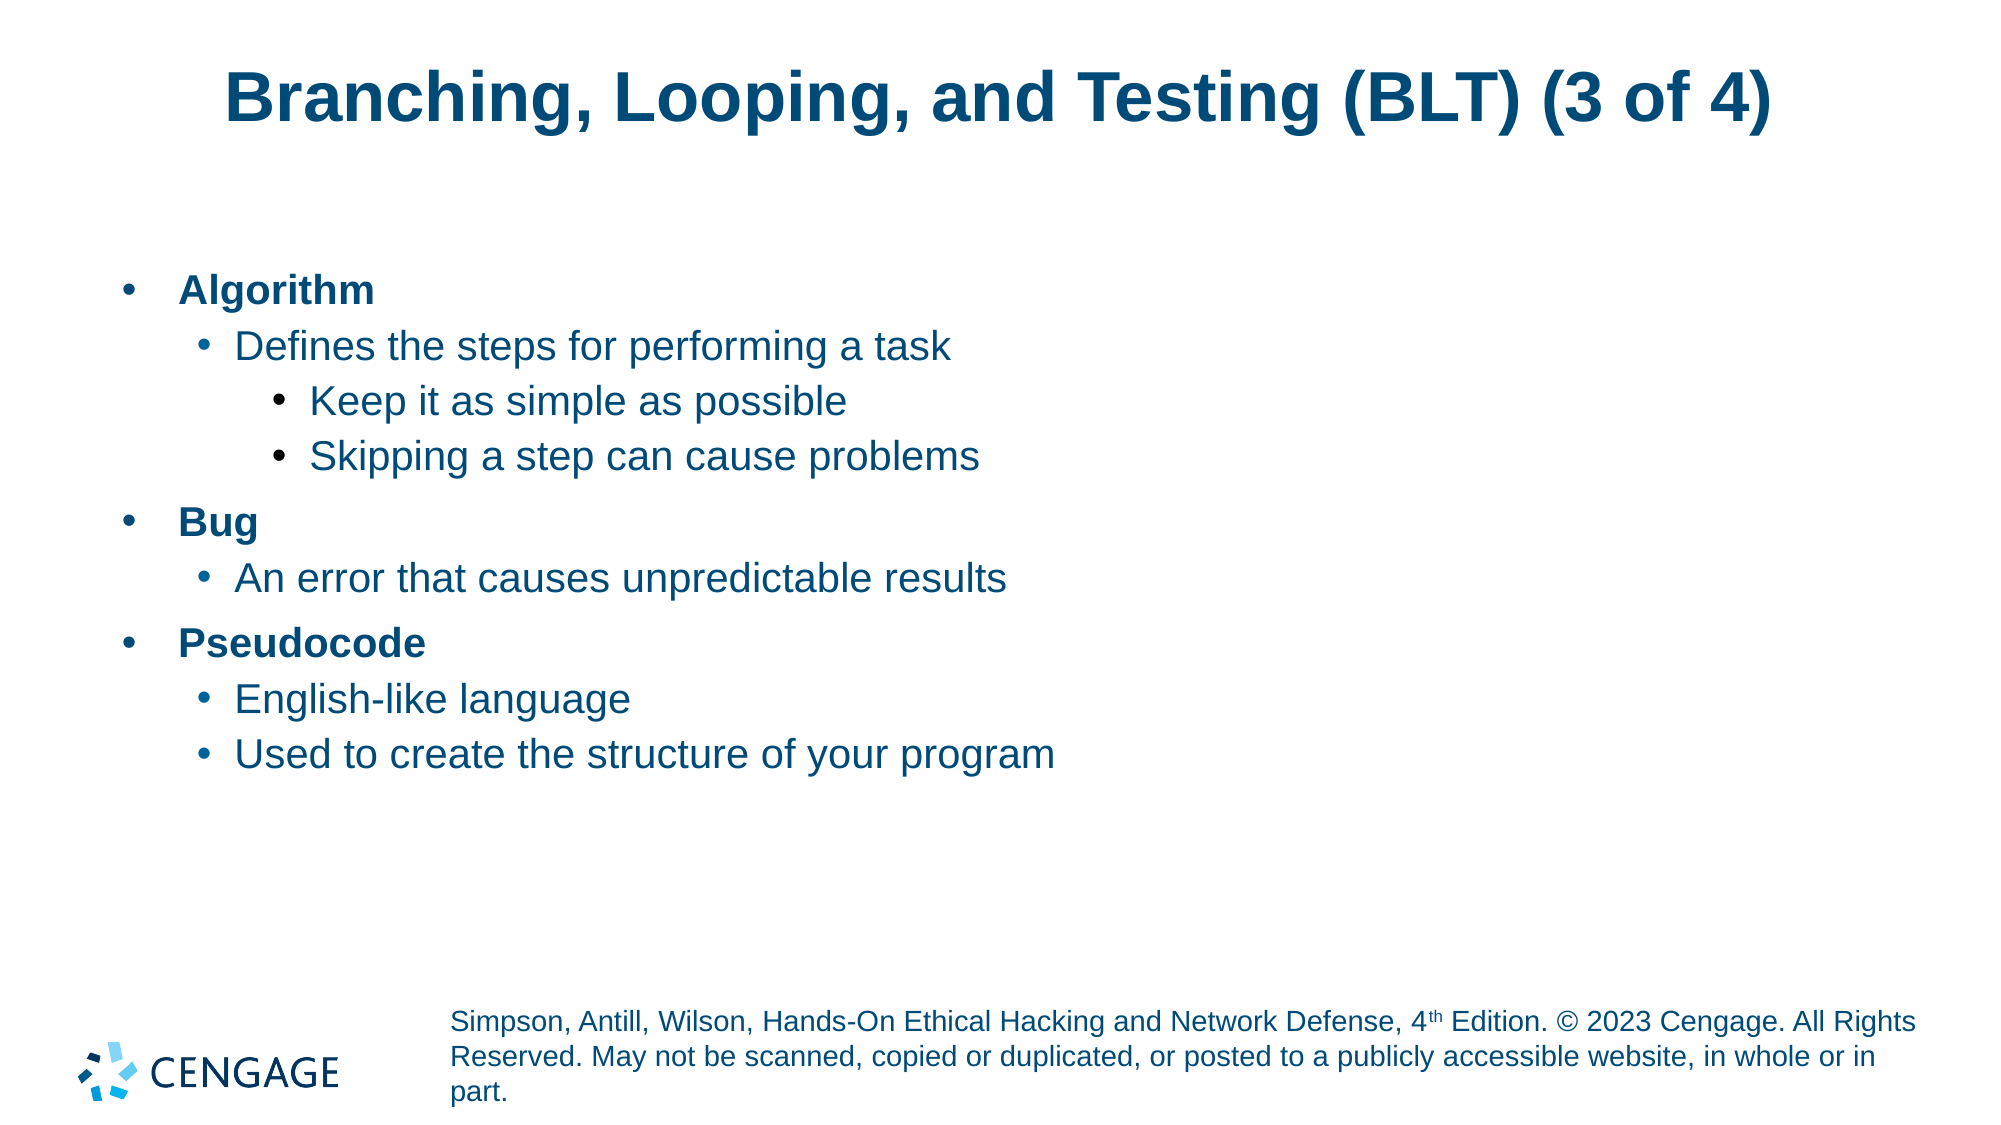

# Branching, Looping, and Testing (BLT) (3 of 4)
Algorithm
Defines the steps for performing a task
Keep it as simple as possible
Skipping a step can cause problems
Bug
An error that causes unpredictable results
Pseudocode
English-like language
Used to create the structure of your program